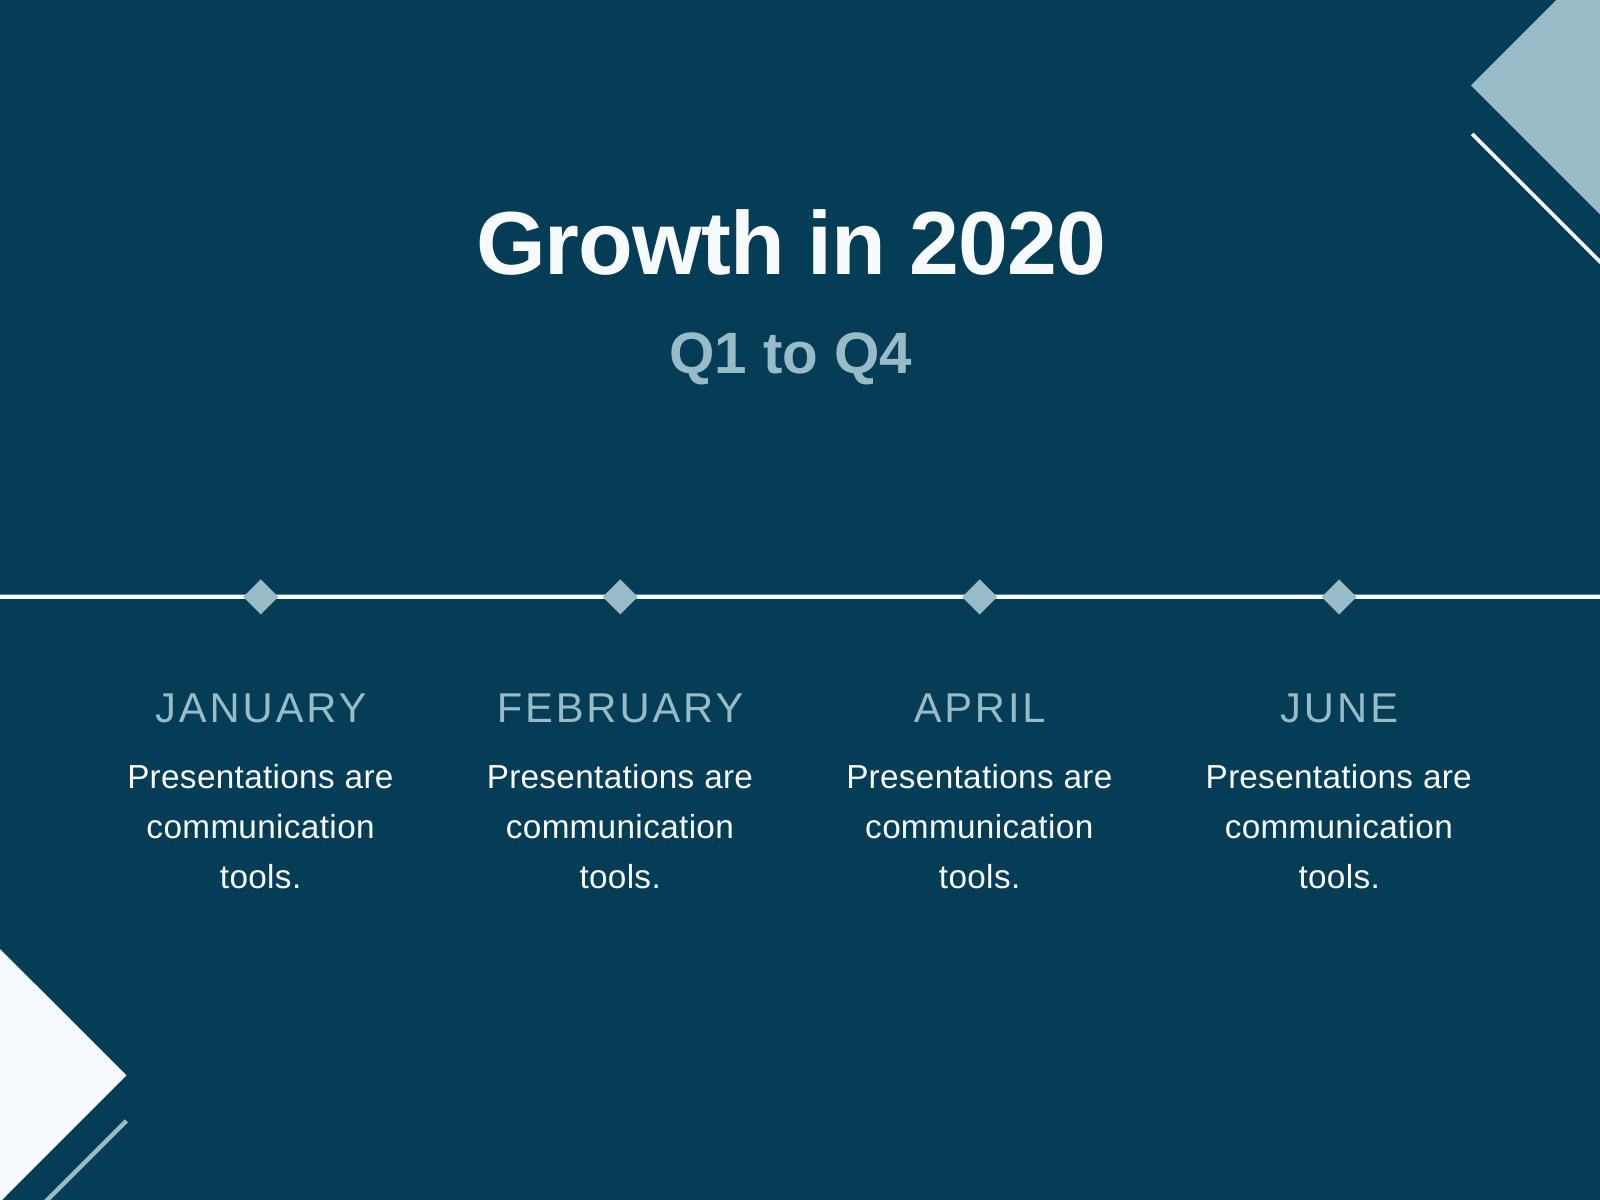

Growth in 2020
Q1 to Q4

JANUARY
Presentations are communication tools.
FEBRUARY
Presentations are communication tools.
APRIL
Presentations are communication tools.
JUNE
Presentations are communication tools.